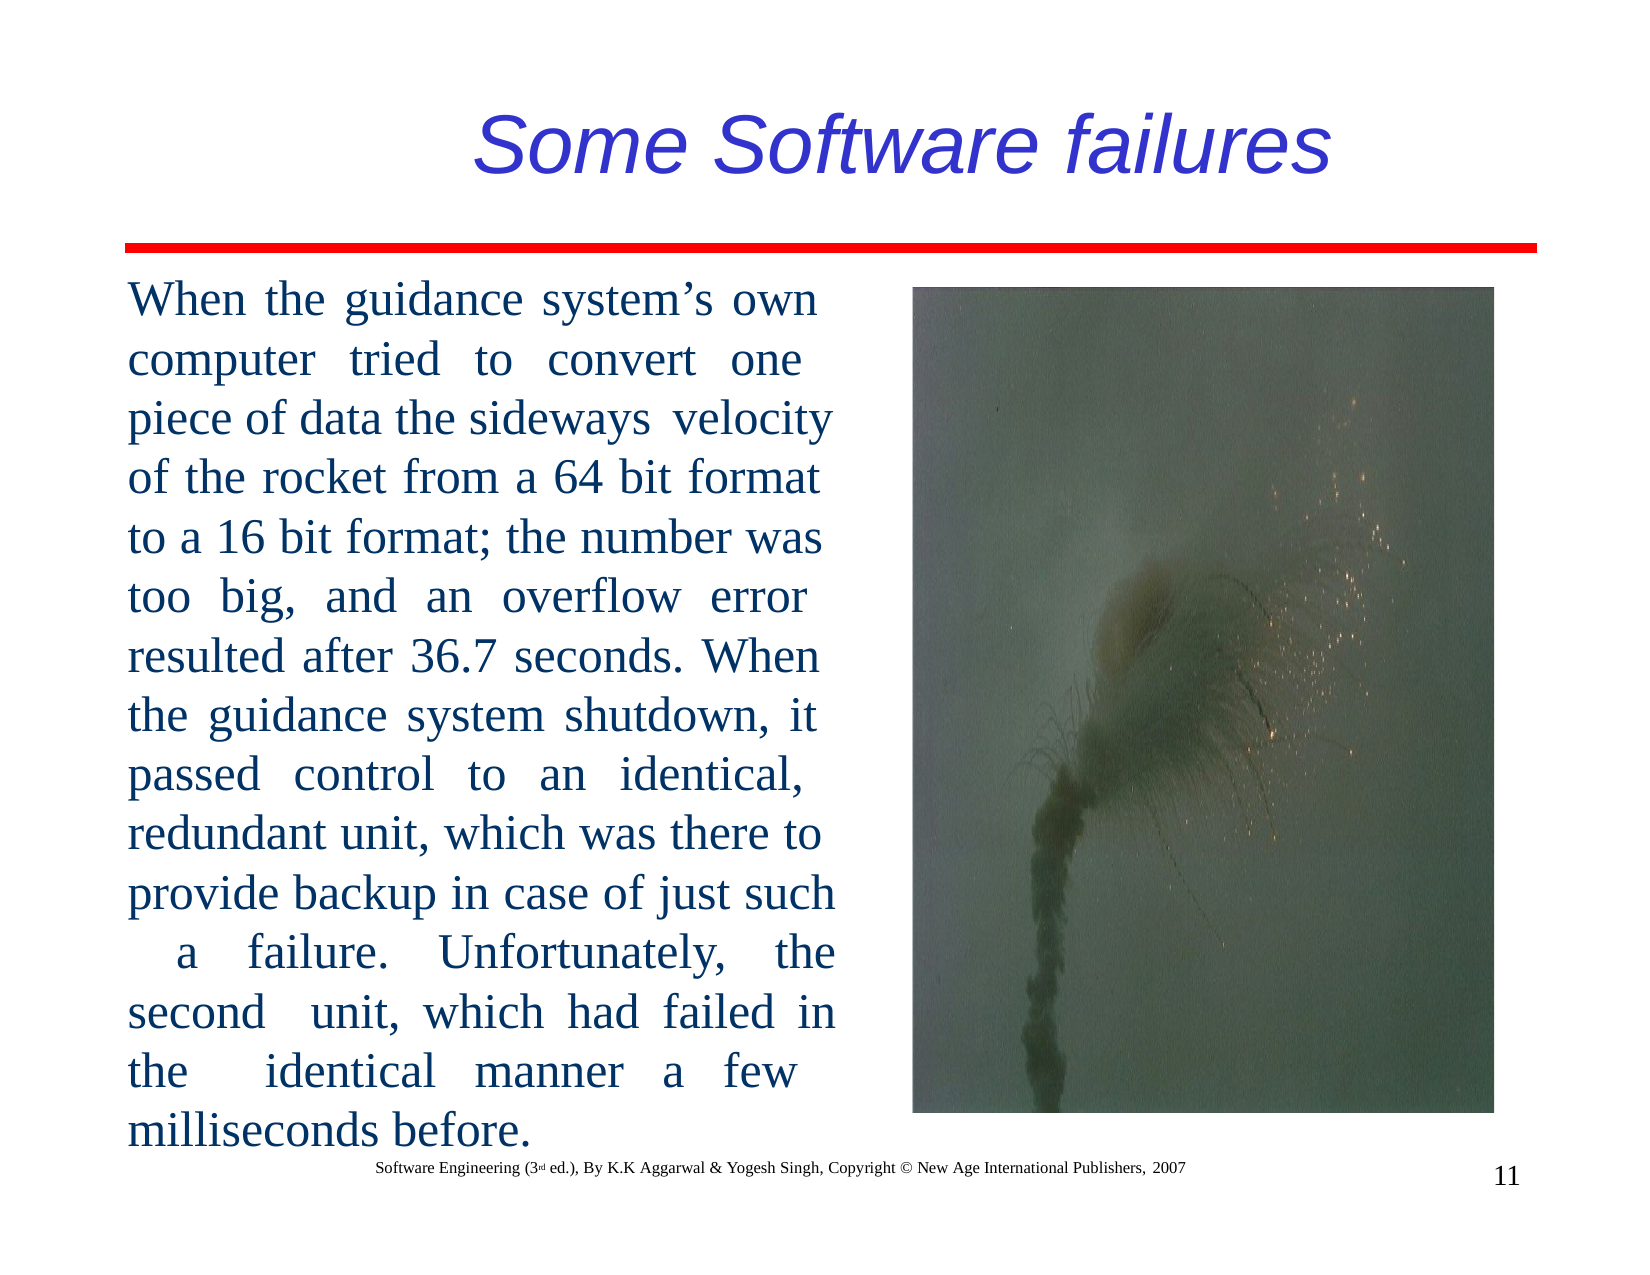

# Some Software failures

When the guidance system’s own  computer tried to convert one  piece of data the sideways velocity
of the rocket from a 64 bit format  to a 16 bit format; the number was  too big, and an overflow error  resulted after 36.7 seconds. When  the guidance system shutdown, it  passed control to an identical,  redundant unit, which was there to  provide backup in case of just such  a failure. Unfortunately, the second  unit, which had failed in the  identical manner a few  milliseconds before.

Software Engineering (3rd  ed.), By K.K Aggarwal & Yogesh Singh, Copyright © New Age International Publishers, 2007
11